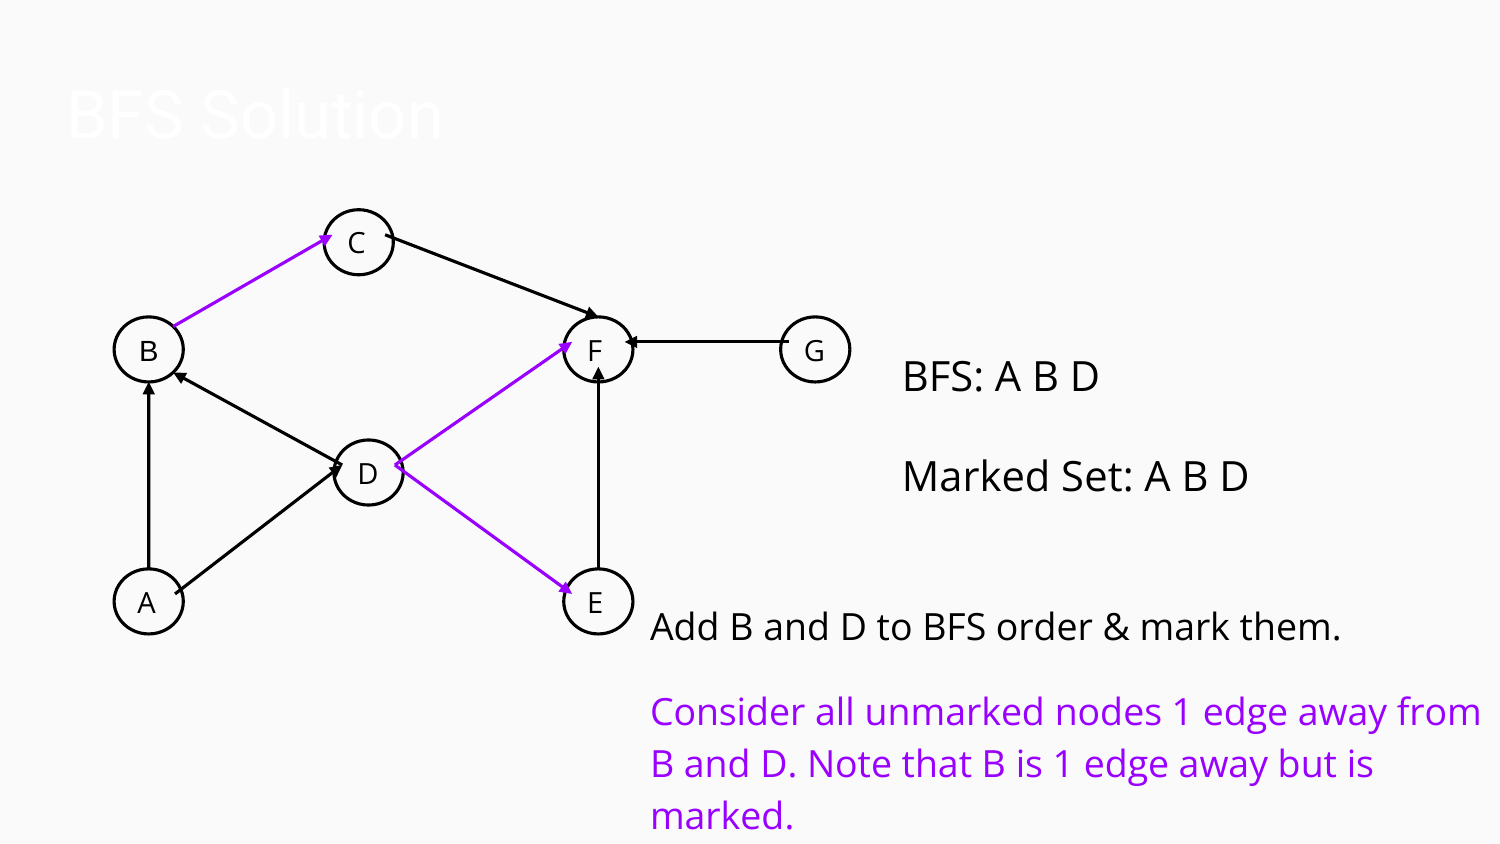

BFS Solution

C
B

F

G

D

A

E

BFS: A B D

Marked Set: A B D

Add B and D to BFS order & mark them.
Consider all unmarked nodes 1 edge away from B and D. Note that B is 1 edge away but is marked.